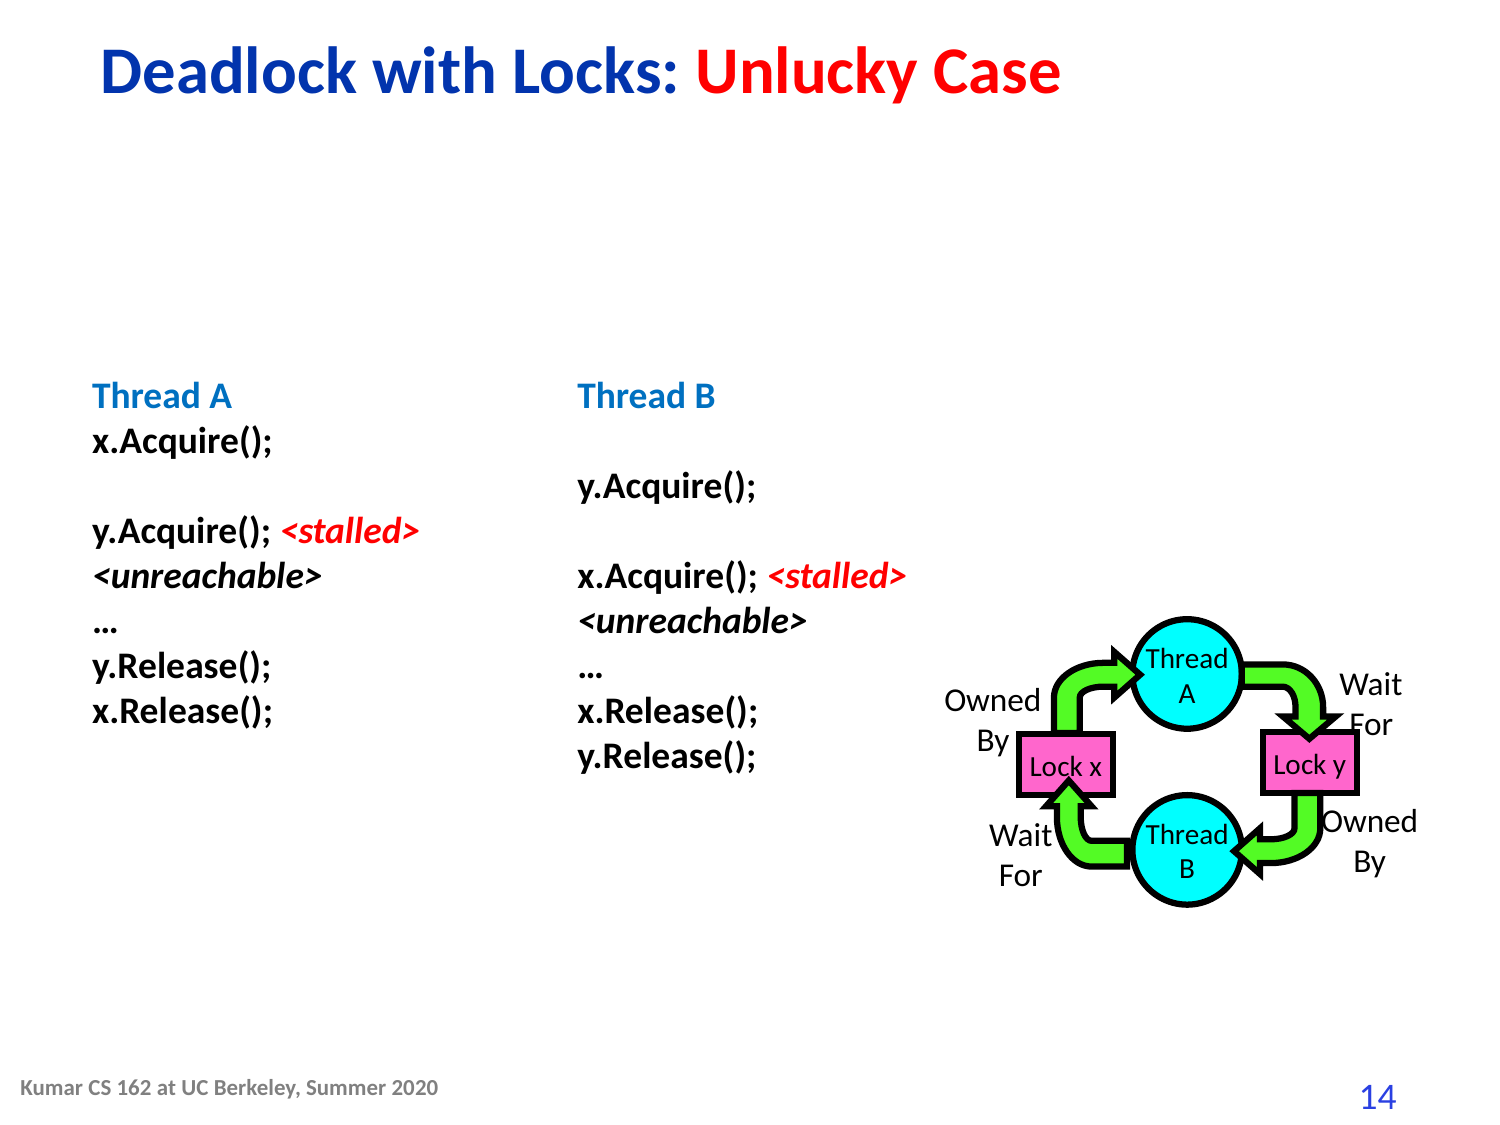

# Deadlock with Locks: Unlucky Case
Thread A
x.Acquire();

y.Acquire(); <stalled>
<unreachable>
…
y.Release();
x.Release();
Thread B

y.Acquire();

x.Acquire(); <stalled>
<unreachable>
…
x.Release();
y.Release();
Thread
A

Wait
For

Owned
By
Lock y
Lock x

Owned
By

Thread
B
Wait
For
Kumar CS 162 at UC Berkeley, Summer 2020